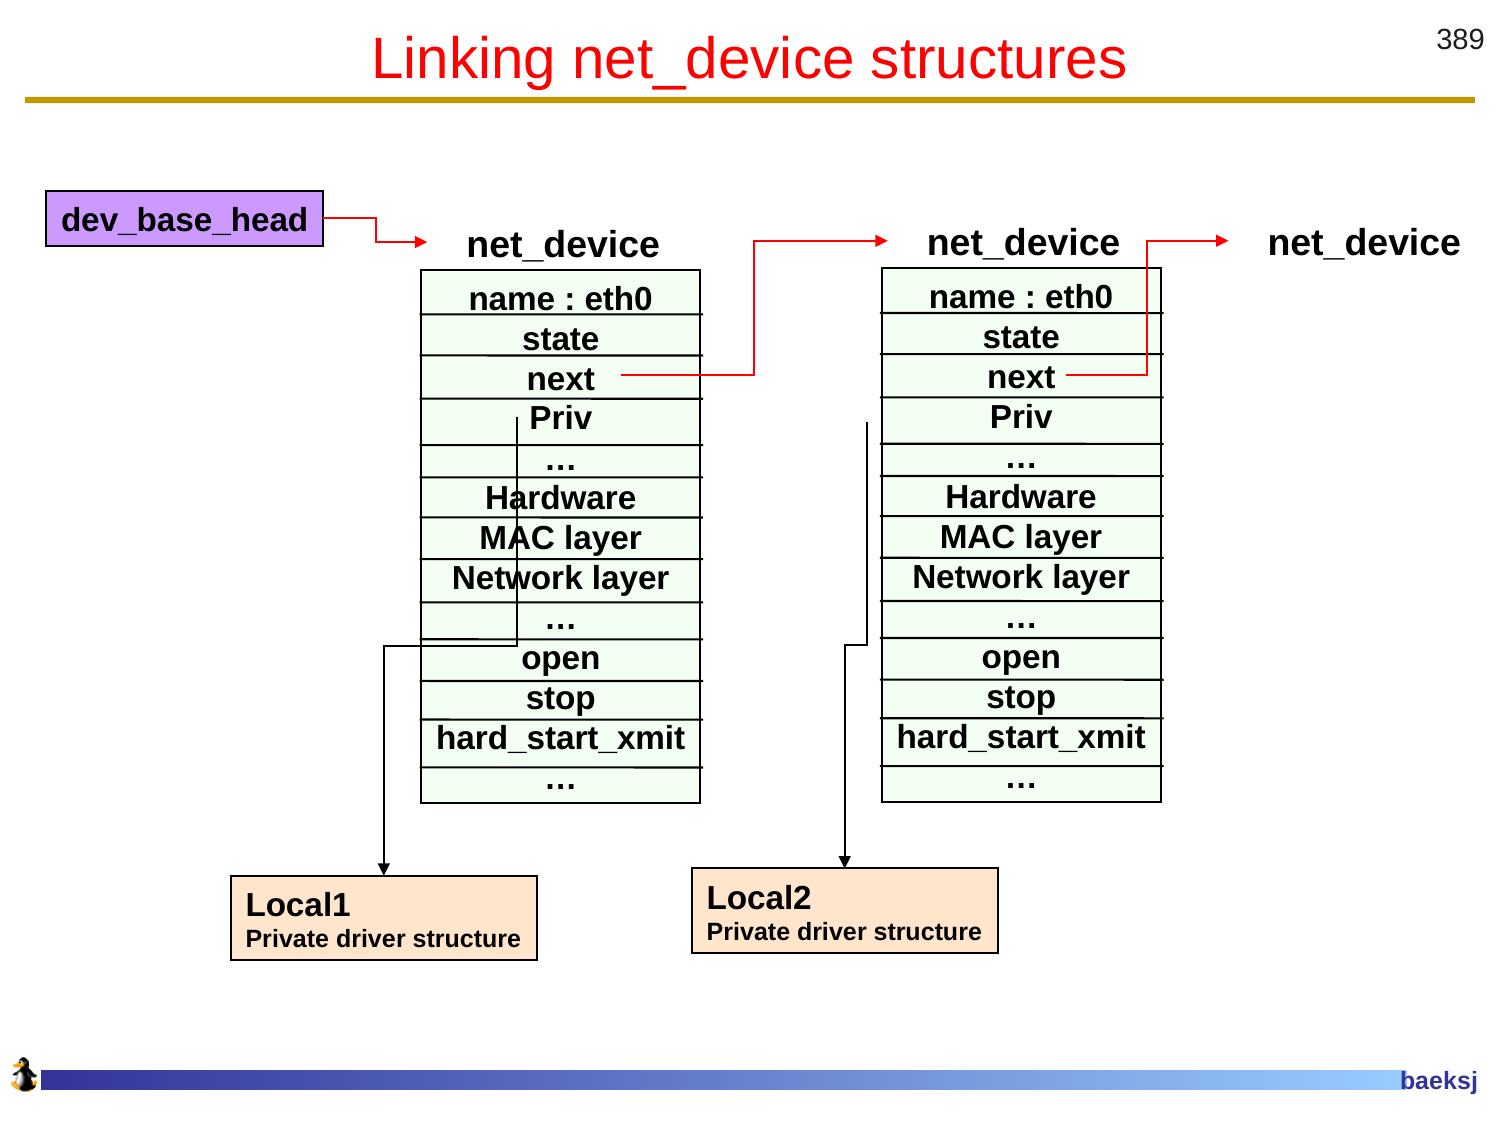

# Linking net_device structures
389
dev_base_head
net_device
net_device
net_device
name : eth0
state
next
Priv
…
Hardware
MAC layer
Network layer
…
open
stop
hard_start_xmit
…
name : eth0
state
next
Priv
…
Hardware
MAC layer
Network layer
…
open
stop
hard_start_xmit
…

Local2
Private driver structure
Local1
Private driver structure